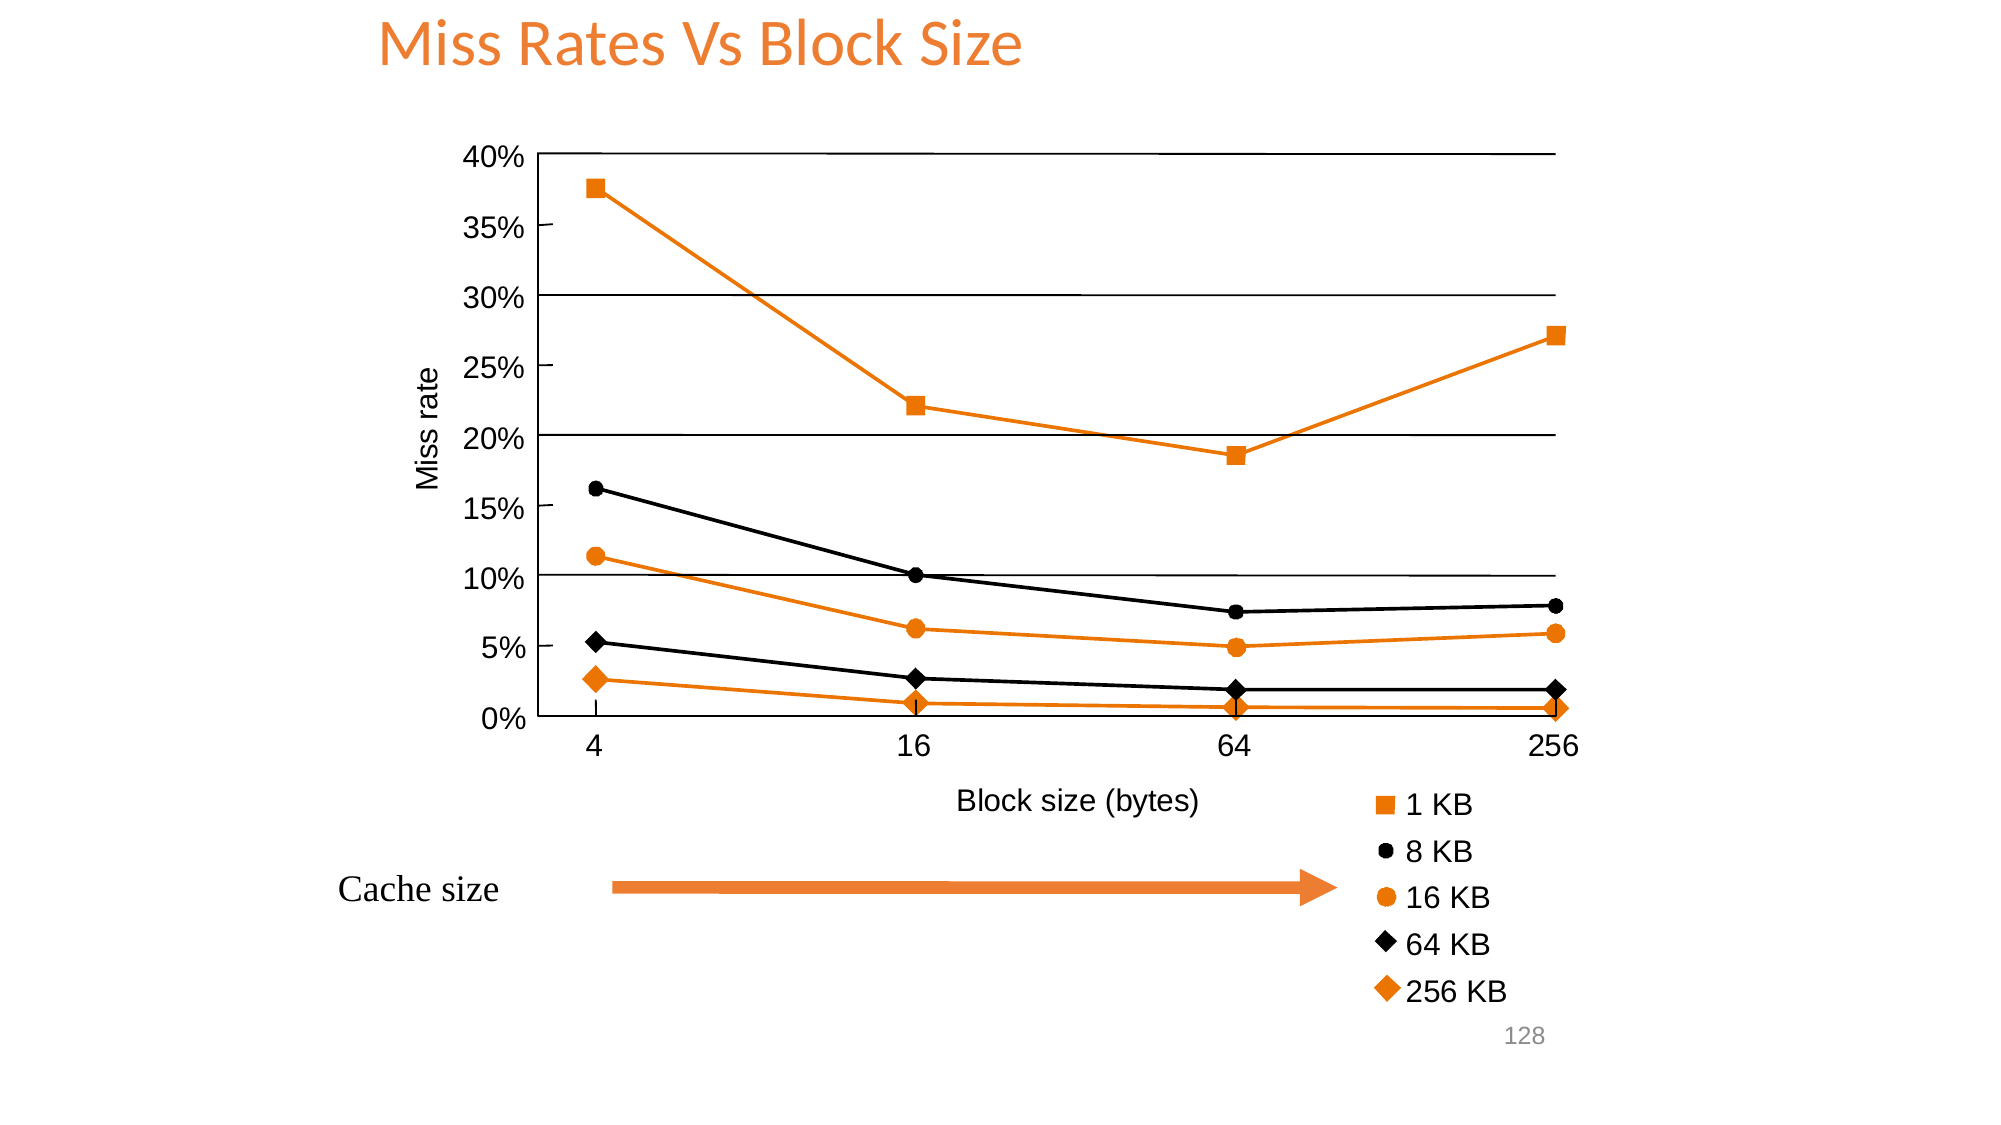

# Miss Rates Vs Block Size
4
0
%

3
5
%

3
0
%

2
5
%
e

t
a
r

s
2
0
%
s

i

M

1
5
%

1
0
%

5
%

0
%

4
1
6
6
4
2
5
6
B
l
o
c
k

s
i
z
e

(
b
y
t
e
s
)
1

K
B

8

K
B

Cache size
1
6

K
B

6
4

K
B

2
5
6

K
B

128